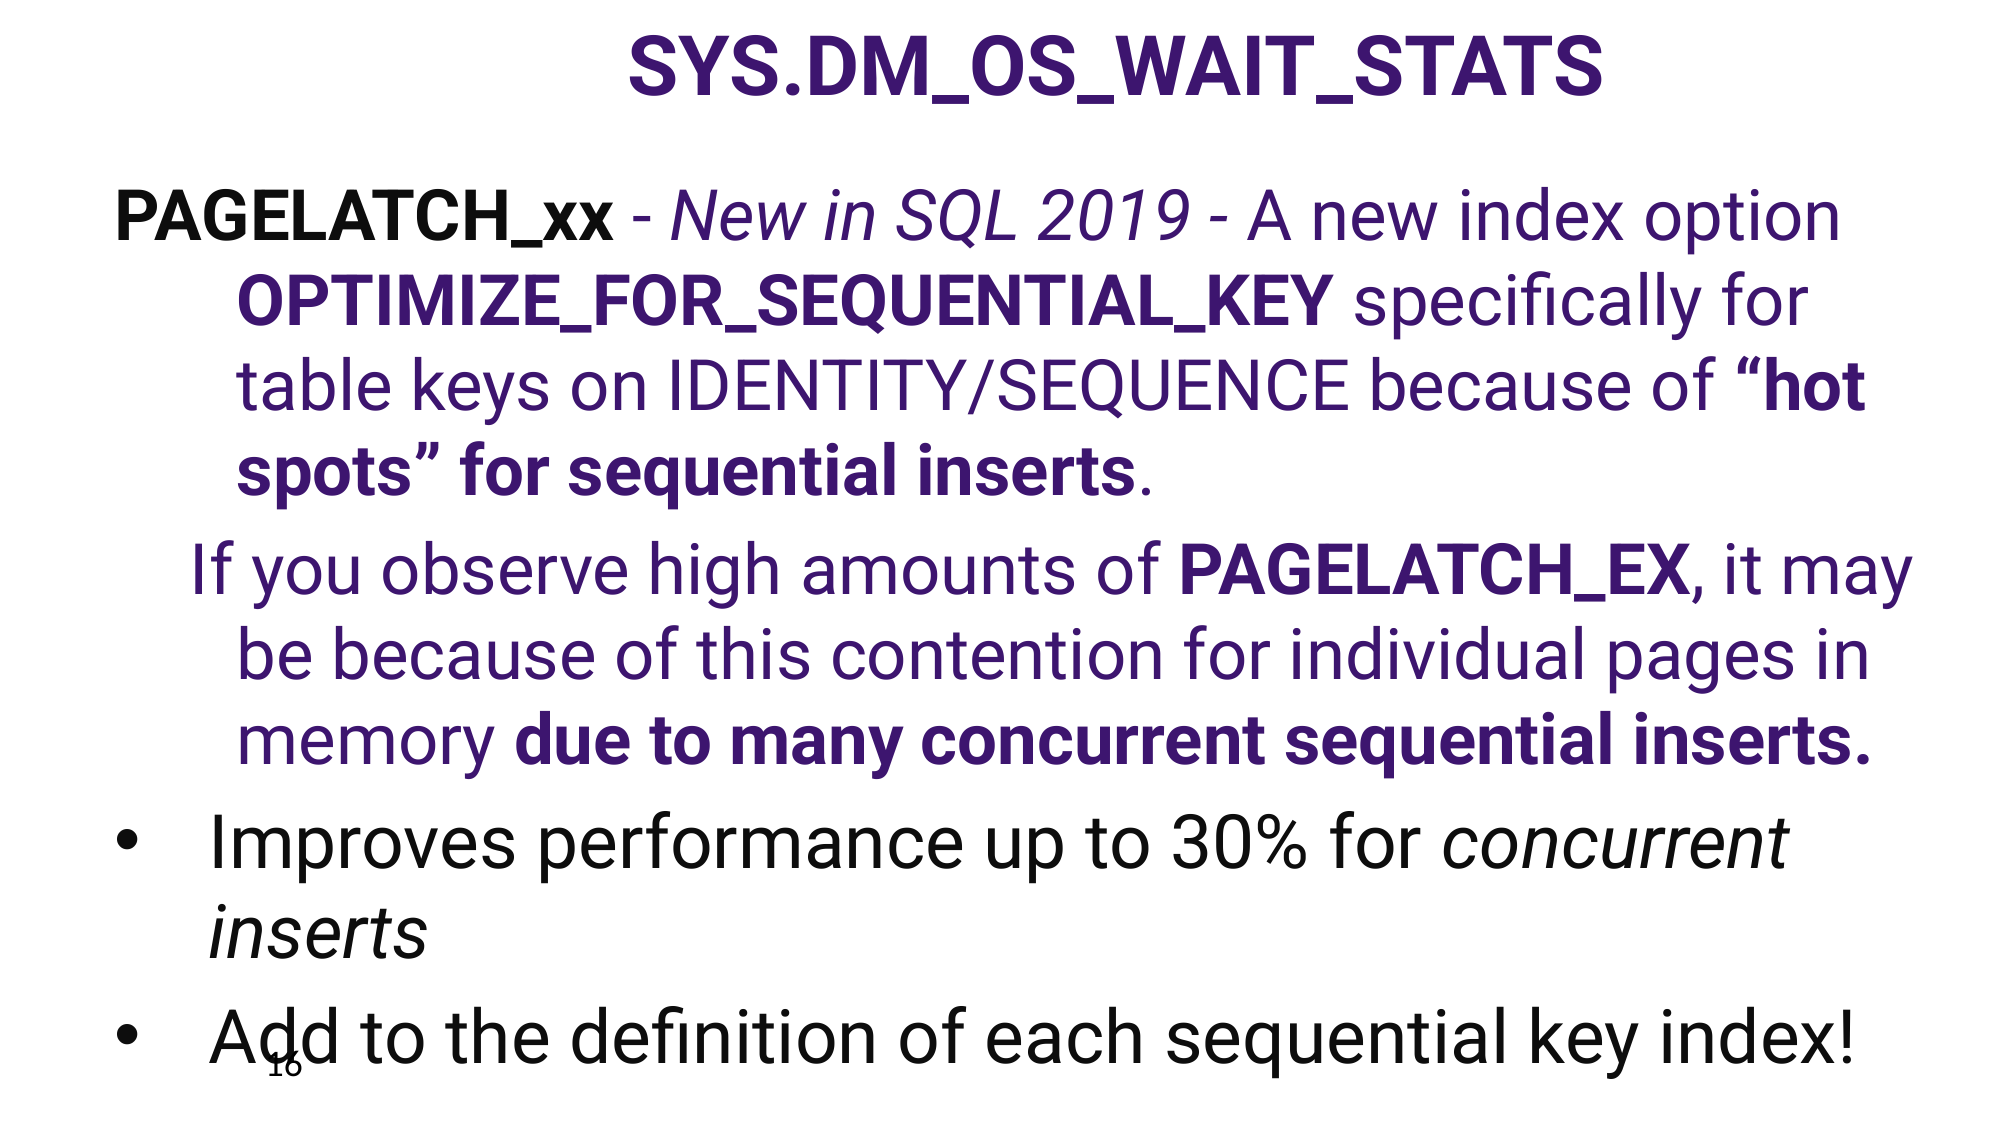

# sys.dm_os_wait_stats
PAGELATCH_xx - New in SQL 2019 - A new index option OPTIMIZE_FOR_SEQUENTIAL_KEY specifically for table keys on IDENTITY/SEQUENCE because of “hot spots” for sequential inserts.
If you observe high amounts of PAGELATCH_EX, it may be because of this contention for individual pages in memory due to many concurrent sequential inserts.
Improves performance up to 30% for concurrent inserts
Add to the definition of each sequential key index!

16